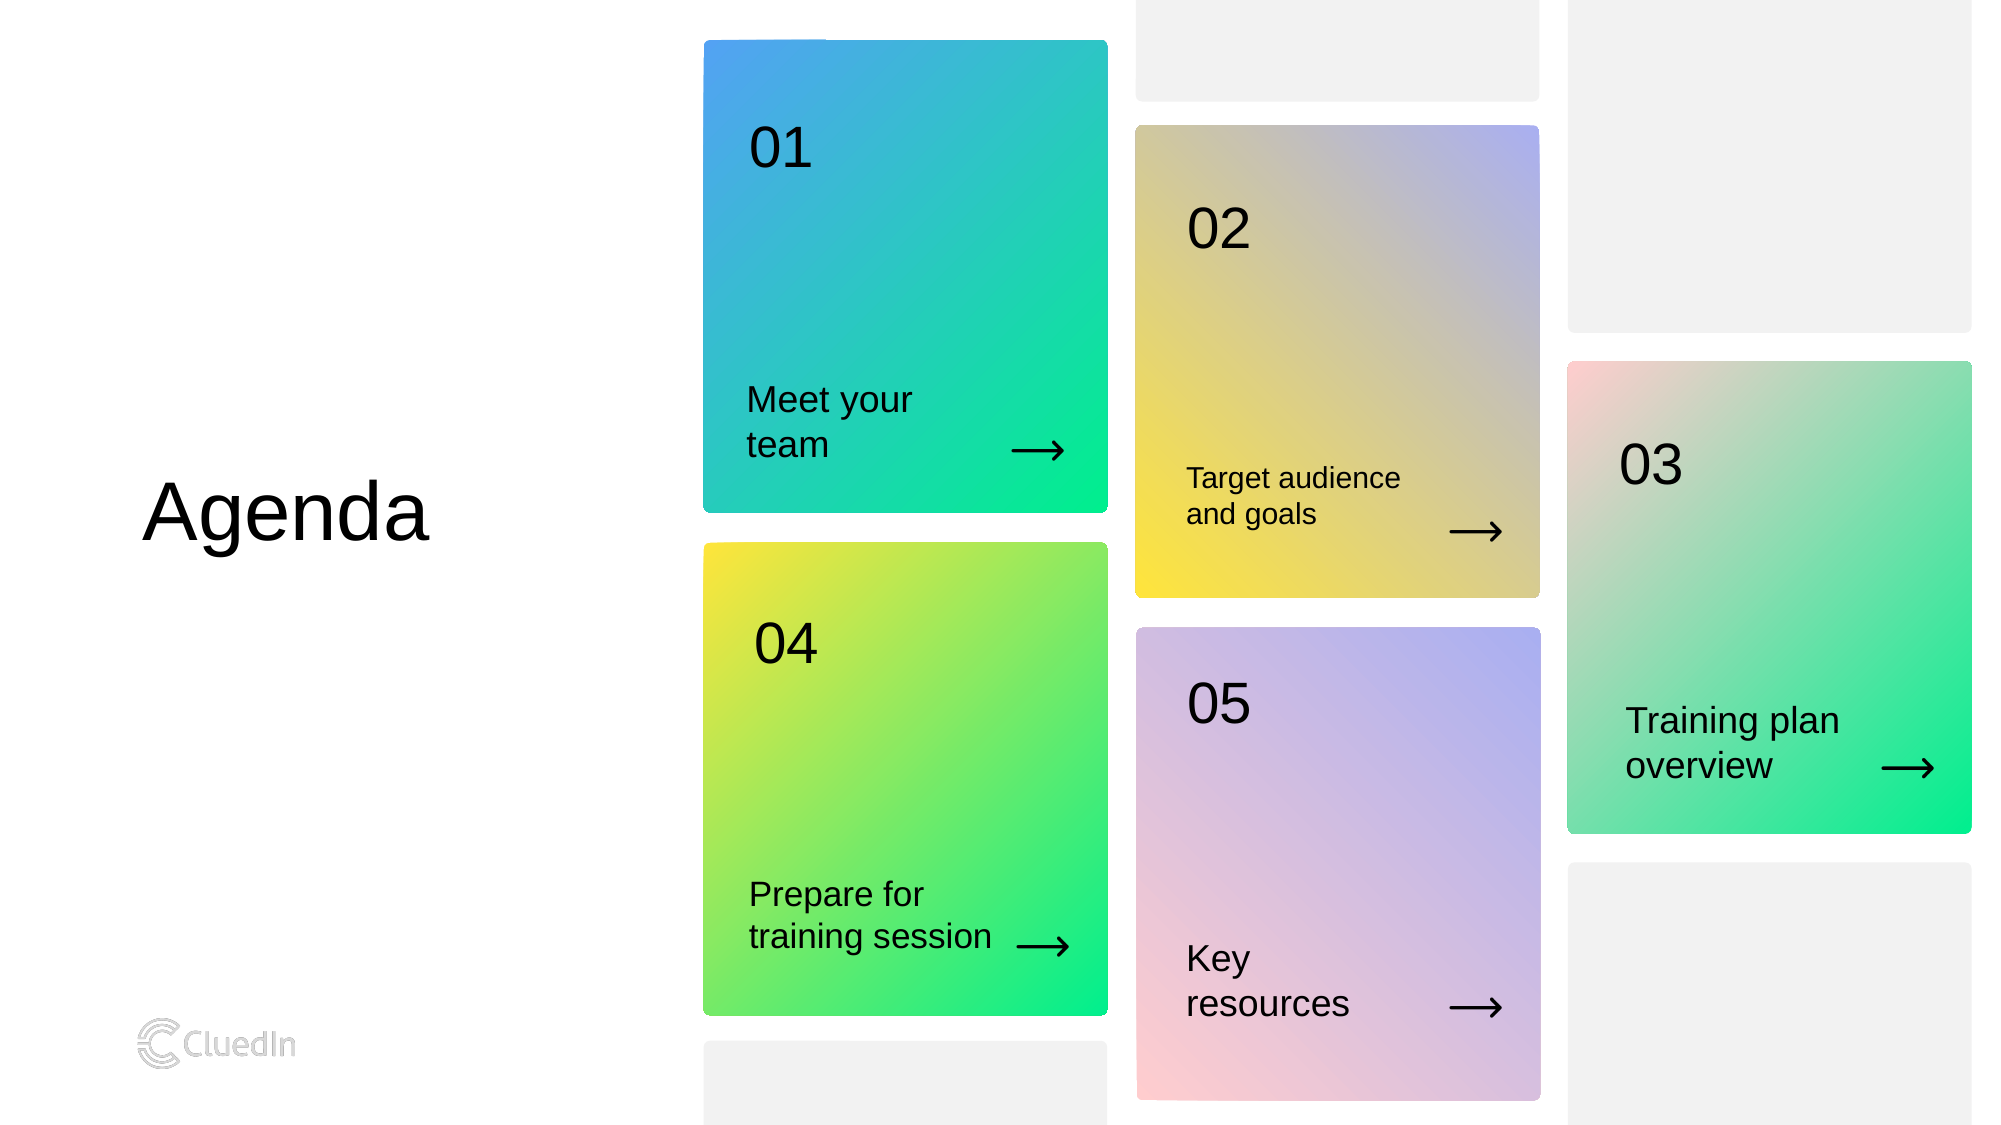

Meet your team

Target audience and goals

Agenda
Training plan overview

Prepare for training session

Key
resources